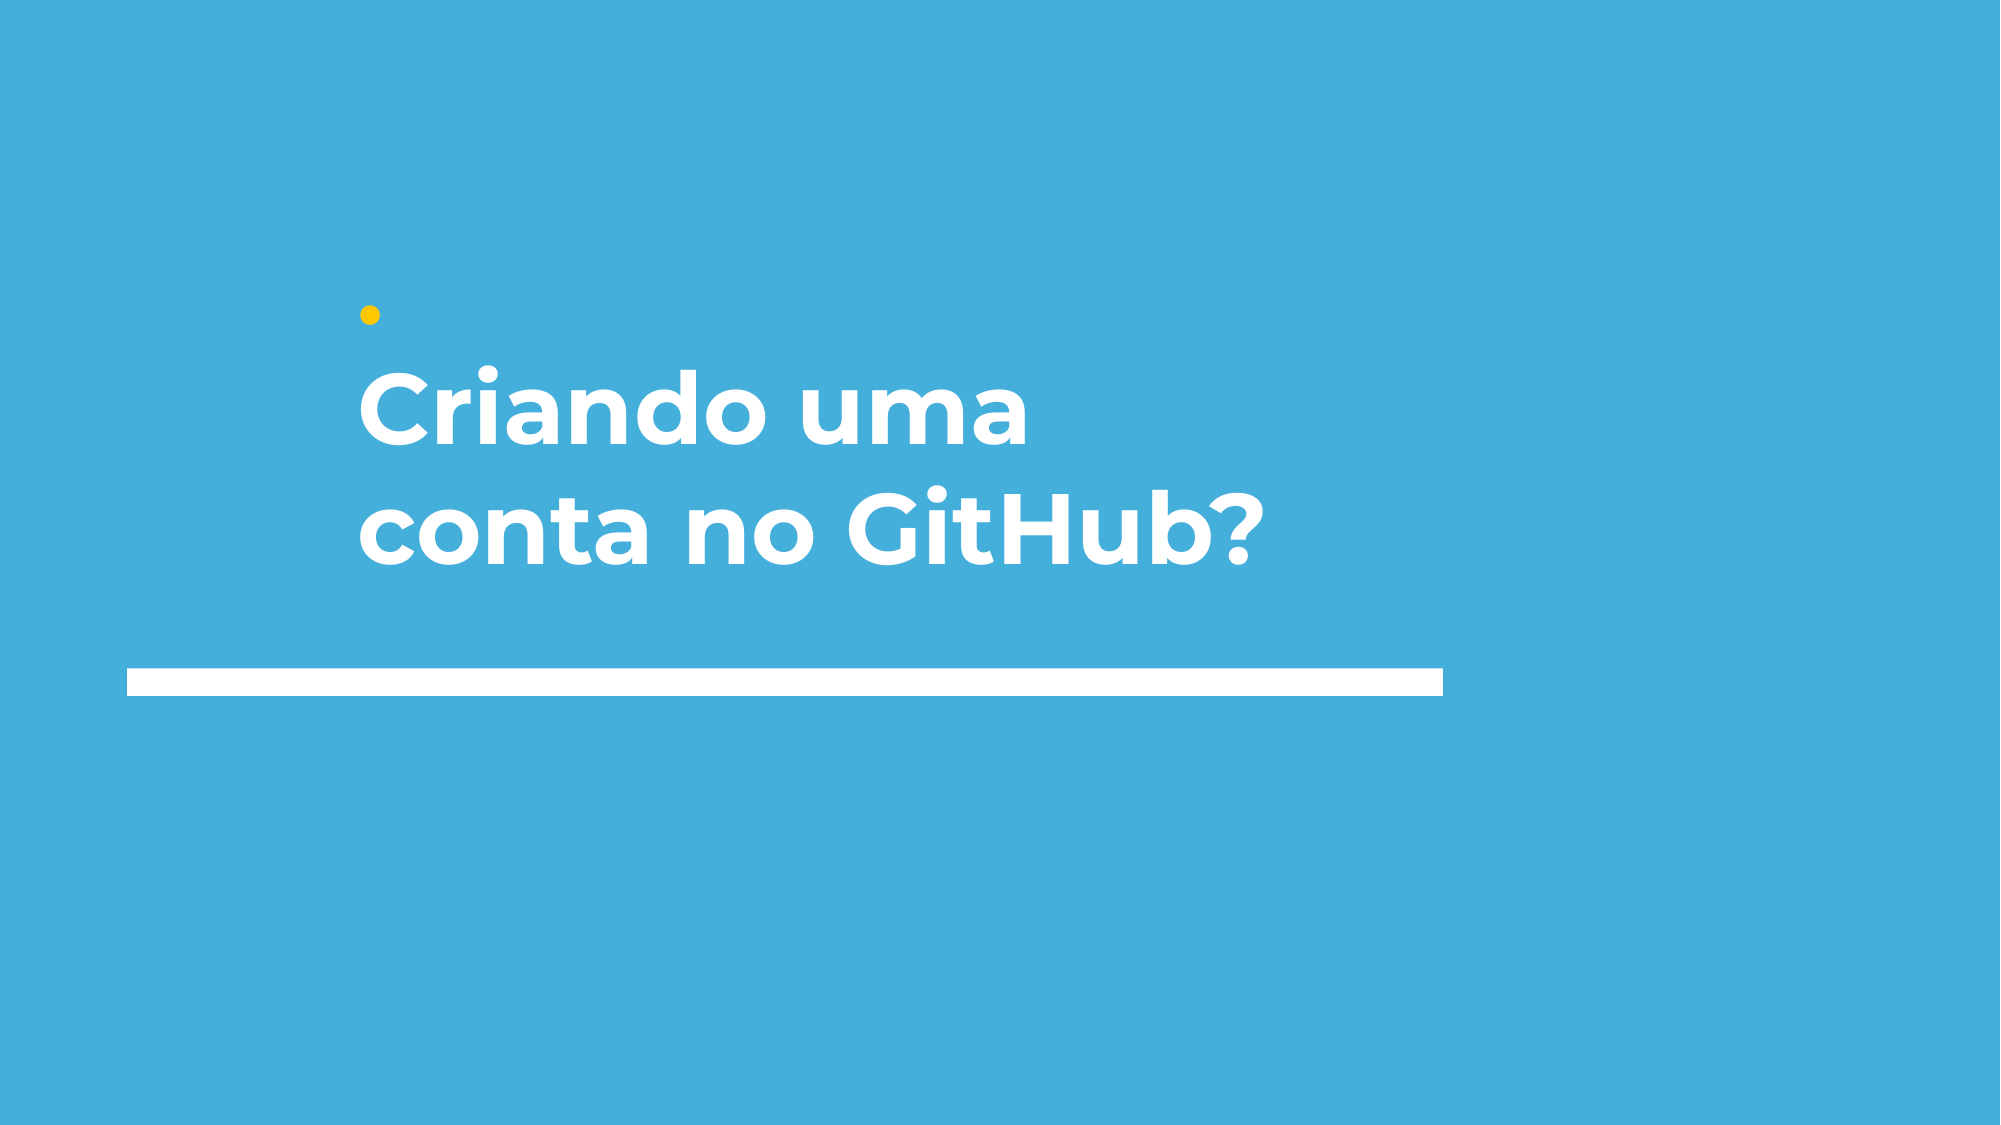

# .
Criando uma conta no GitHub?